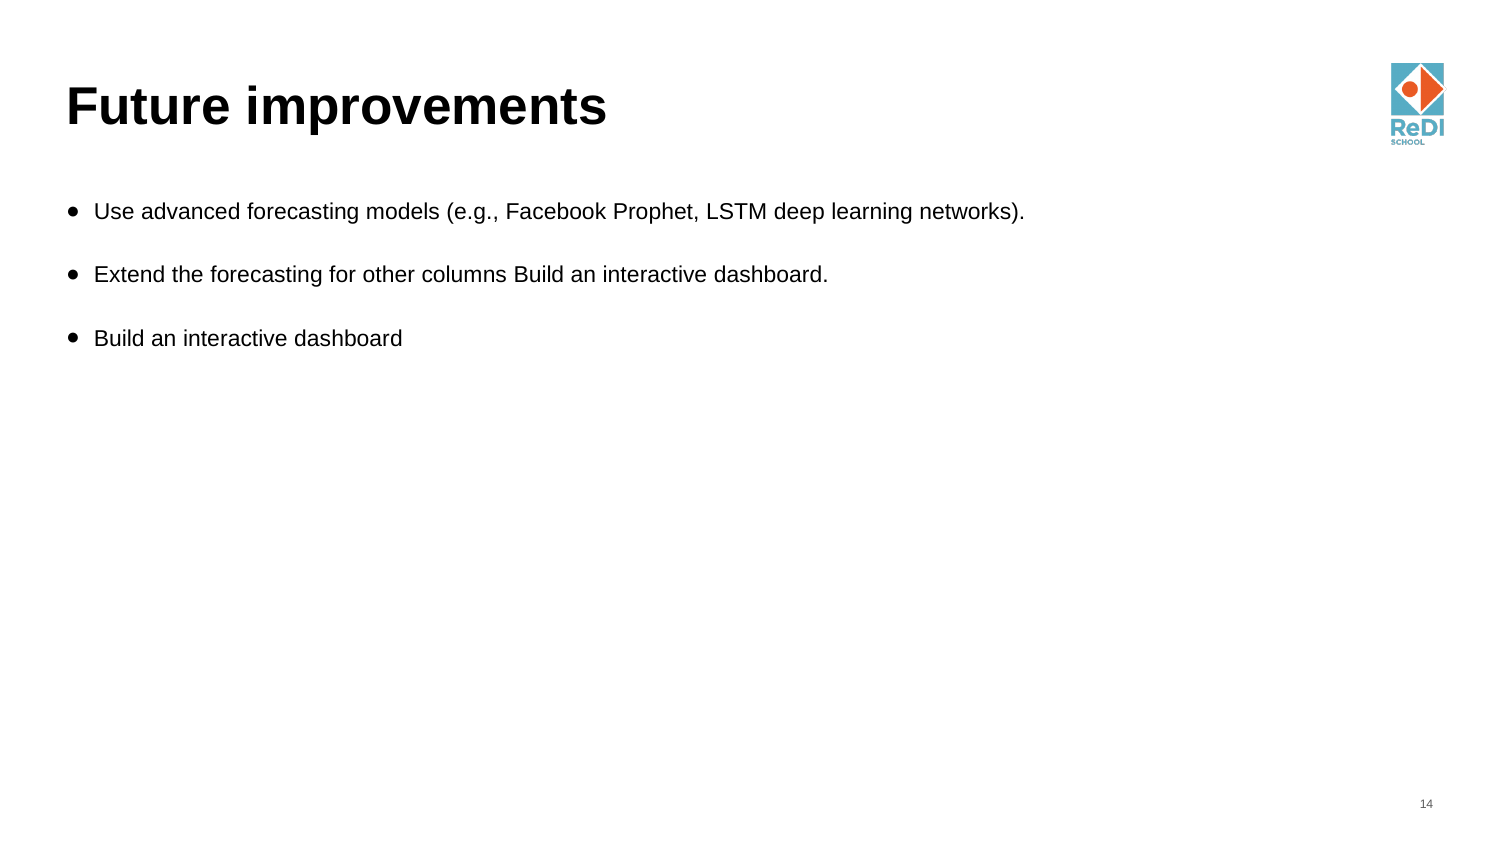

# Future improvements

Use advanced forecasting models (e.g., Facebook Prophet, LSTM deep learning networks).

Extend the forecasting for other columns Build an interactive dashboard.

Build an interactive dashboard

14